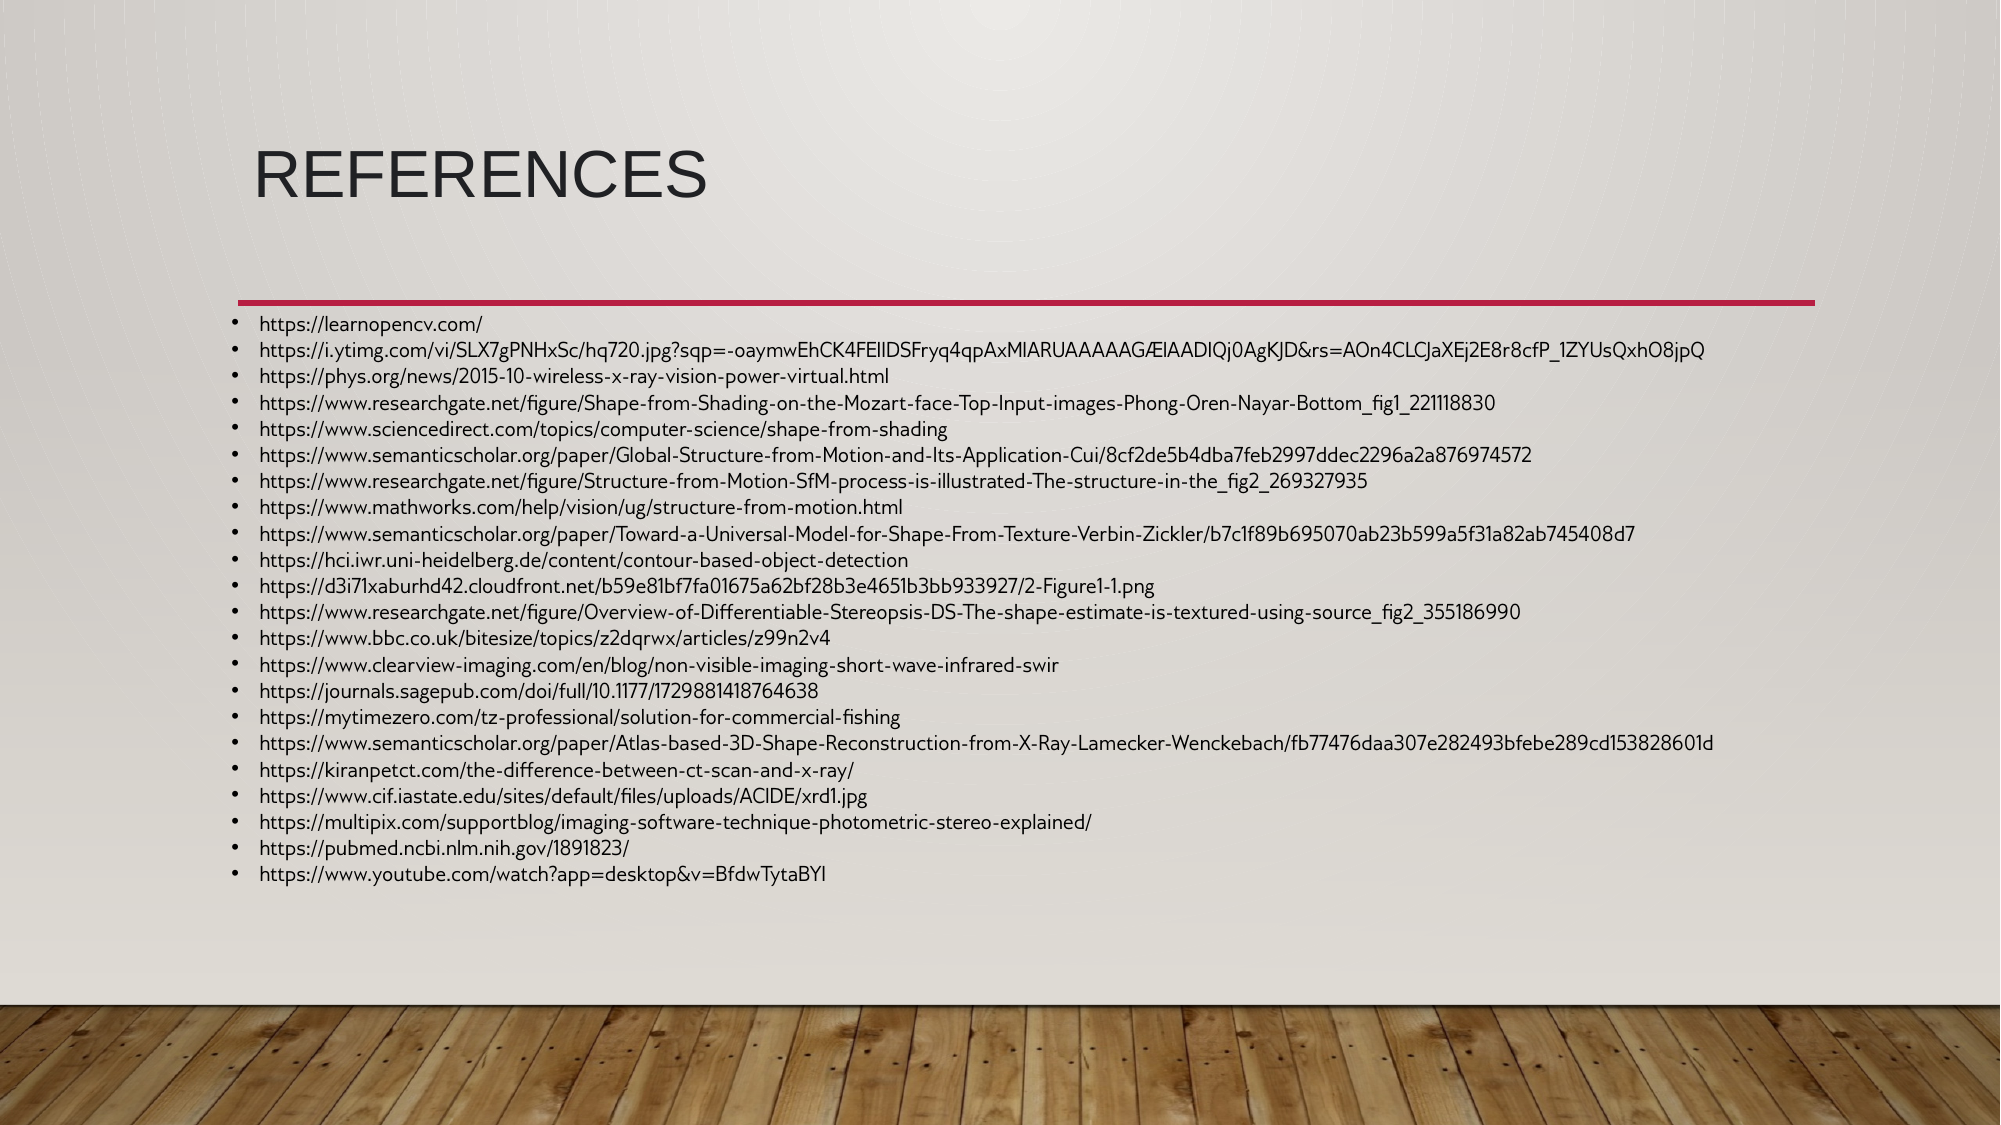

# references
https://learnopencv.com/
https://i.ytimg.com/vi/SLX7gPNHxSc/hq720.jpg?sqp=-oaymwEhCK4FEIIDSFryq4qpAxMIARUAAAAAGAElAADIQj0AgKJD&rs=AOn4CLCJaXEj2E8r8cfP_1ZYUsQxhO8jpQ
https://phys.org/news/2015-10-wireless-x-ray-vision-power-virtual.html
https://www.researchgate.net/figure/Shape-from-Shading-on-the-Mozart-face-Top-Input-images-Phong-Oren-Nayar-Bottom_fig1_221118830
https://www.sciencedirect.com/topics/computer-science/shape-from-shading
https://www.semanticscholar.org/paper/Global-Structure-from-Motion-and-Its-Application-Cui/8cf2de5b4dba7feb2997ddec2296a2a876974572
https://www.researchgate.net/figure/Structure-from-Motion-SfM-process-is-illustrated-The-structure-in-the_fig2_269327935
https://www.mathworks.com/help/vision/ug/structure-from-motion.html
https://www.semanticscholar.org/paper/Toward-a-Universal-Model-for-Shape-From-Texture-Verbin-Zickler/b7c1f89b695070ab23b599a5f31a82ab745408d7
https://hci.iwr.uni-heidelberg.de/content/contour-based-object-detection
https://d3i71xaburhd42.cloudfront.net/b59e81bf7fa01675a62bf28b3e4651b3bb933927/2-Figure1-1.png
https://www.researchgate.net/figure/Overview-of-Differentiable-Stereopsis-DS-The-shape-estimate-is-textured-using-source_fig2_355186990
https://www.bbc.co.uk/bitesize/topics/z2dqrwx/articles/z99n2v4
https://www.clearview-imaging.com/en/blog/non-visible-imaging-short-wave-infrared-swir
https://journals.sagepub.com/doi/full/10.1177/1729881418764638
https://mytimezero.com/tz-professional/solution-for-commercial-fishing
https://www.semanticscholar.org/paper/Atlas-based-3D-Shape-Reconstruction-from-X-Ray-Lamecker-Wenckebach/fb77476daa307e282493bfebe289cd153828601d
https://kiranpetct.com/the-difference-between-ct-scan-and-x-ray/
https://www.cif.iastate.edu/sites/default/files/uploads/ACIDE/xrd1.jpg
https://multipix.com/supportblog/imaging-software-technique-photometric-stereo-explained/
https://pubmed.ncbi.nlm.nih.gov/1891823/
https://www.youtube.com/watch?app=desktop&v=BfdwTytaBYI